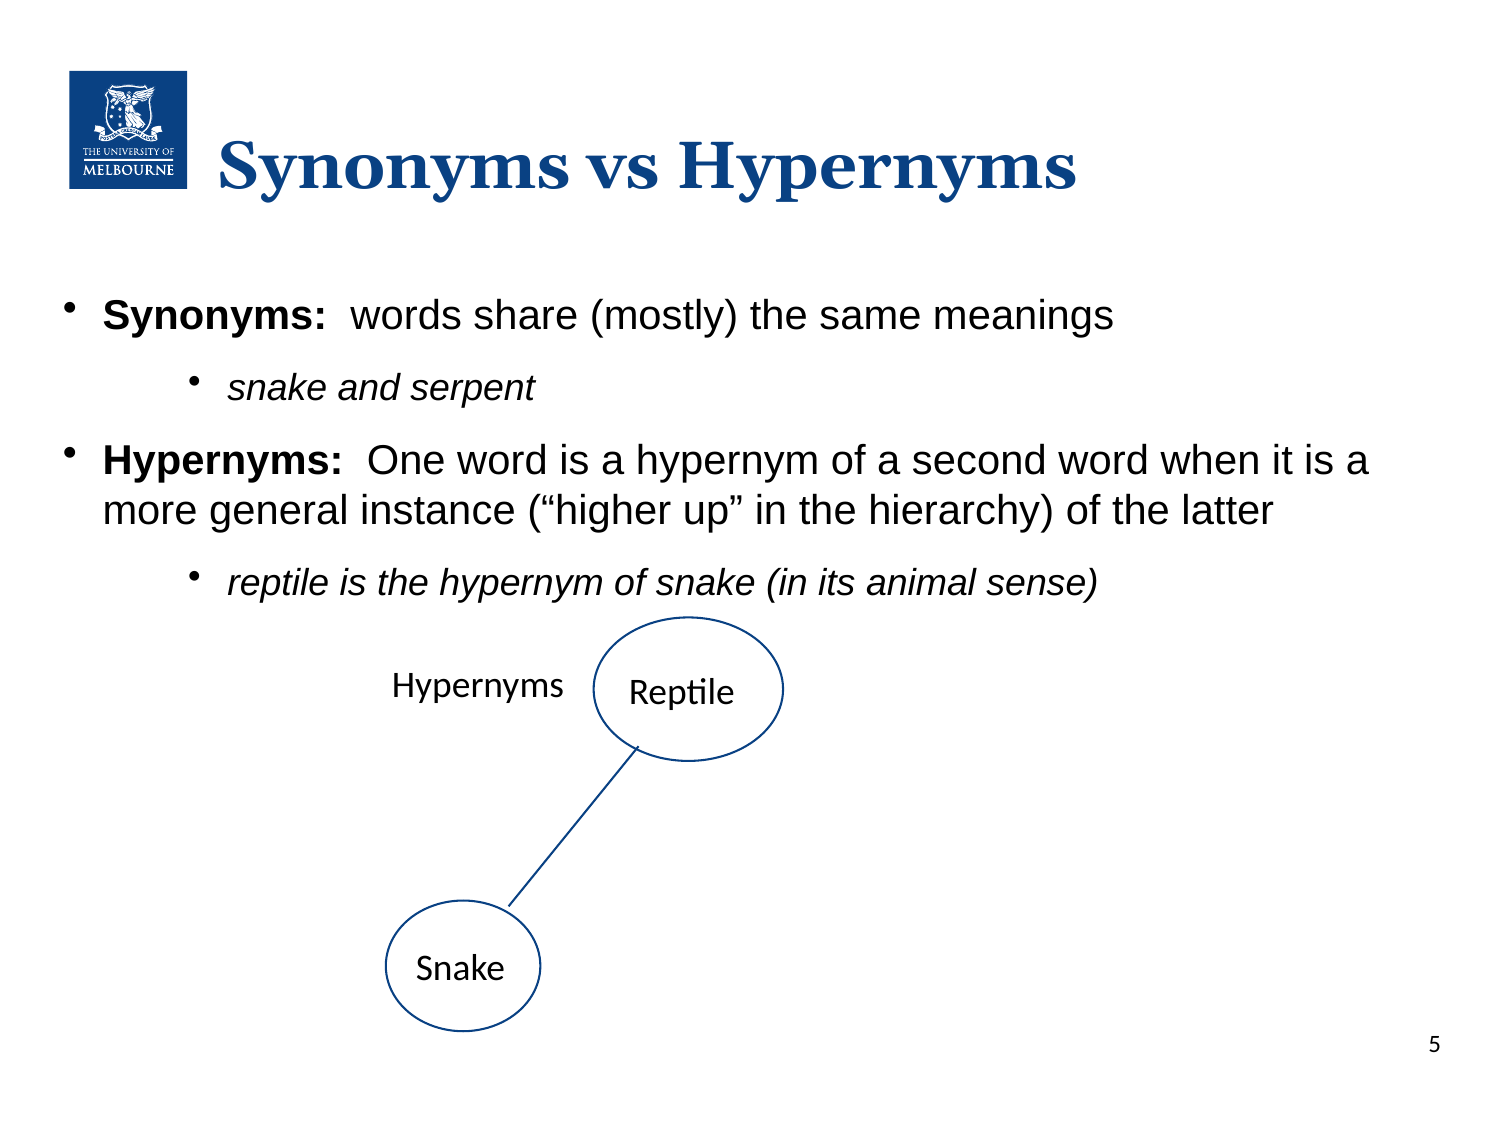

# Synonyms vs Hypernyms
Synonyms:  words share (mostly) the same meanings
snake and serpent
Hypernyms:  One word is a hypernym of a second word when it is a more general instance (“higher up” in the hierarchy) of the latter
reptile is the hypernym of snake (in its animal sense)
Reptile
Hypernyms
Snake
5